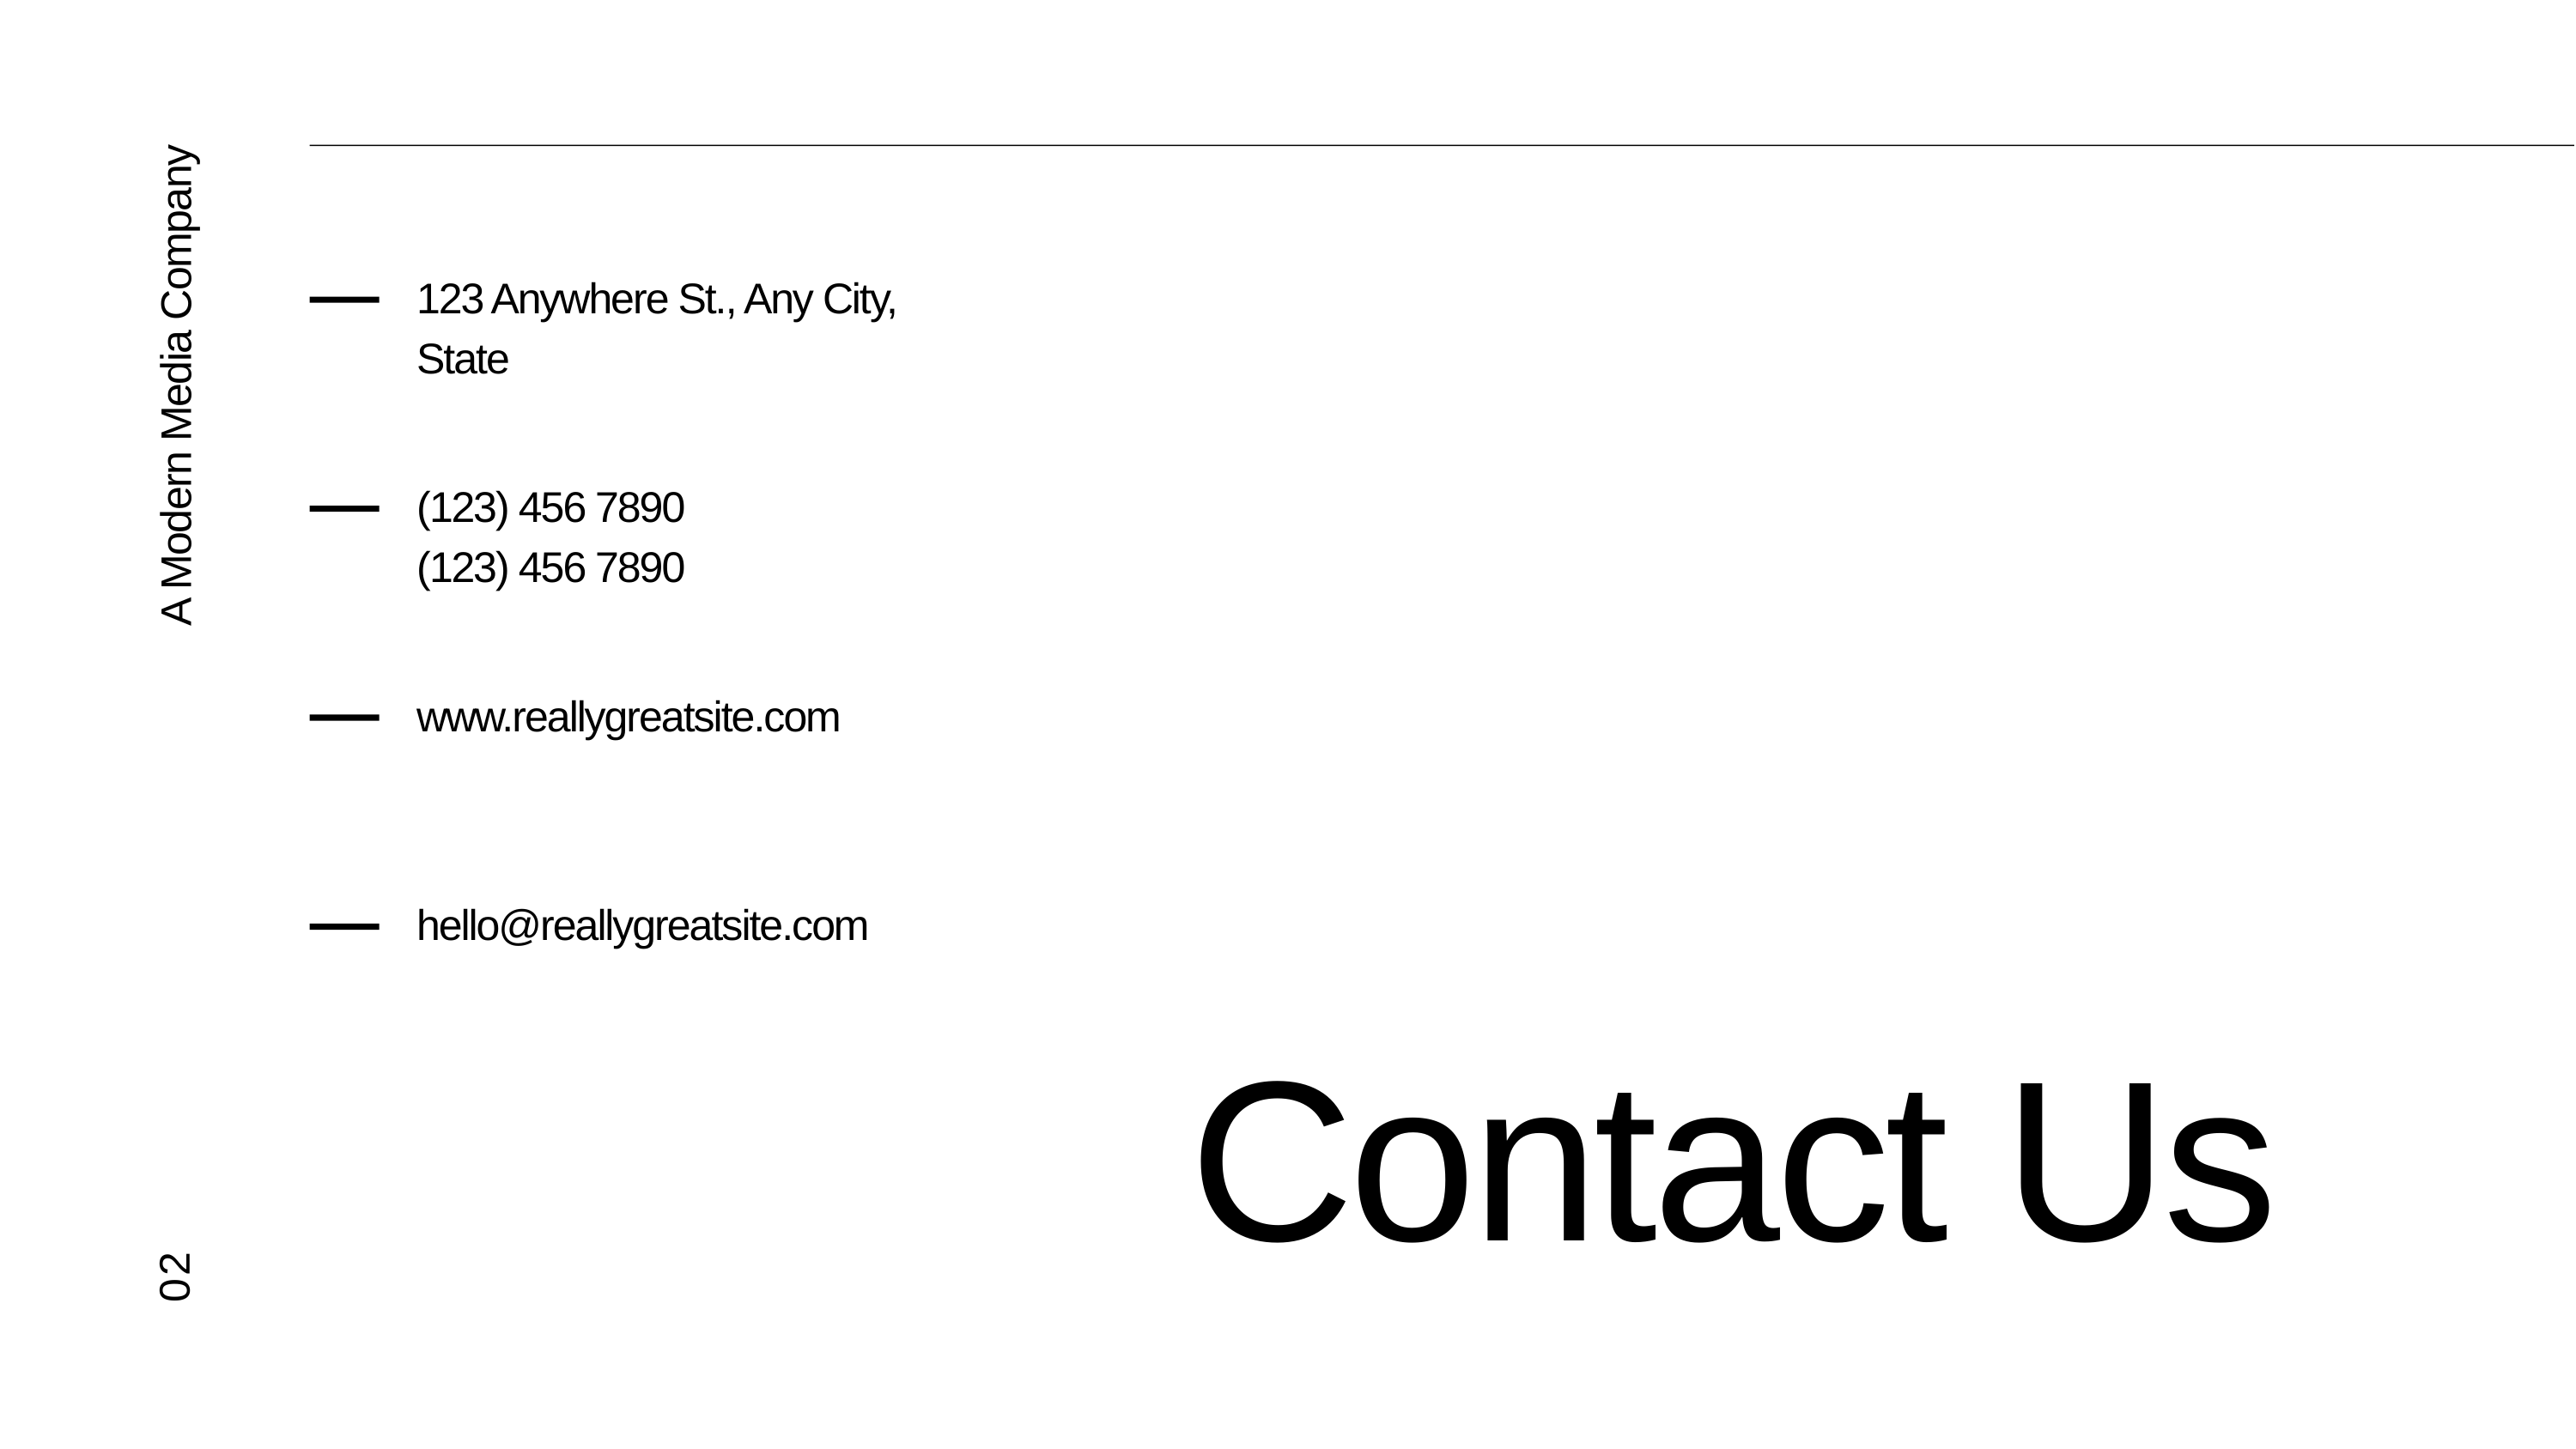

123 Anywhere St., Any City, State

A Modern Media Company
(123) 456 7890
(123) 456 7890

www.reallygreatsite.com

hello@reallygreatsite.com

Contact Us
02